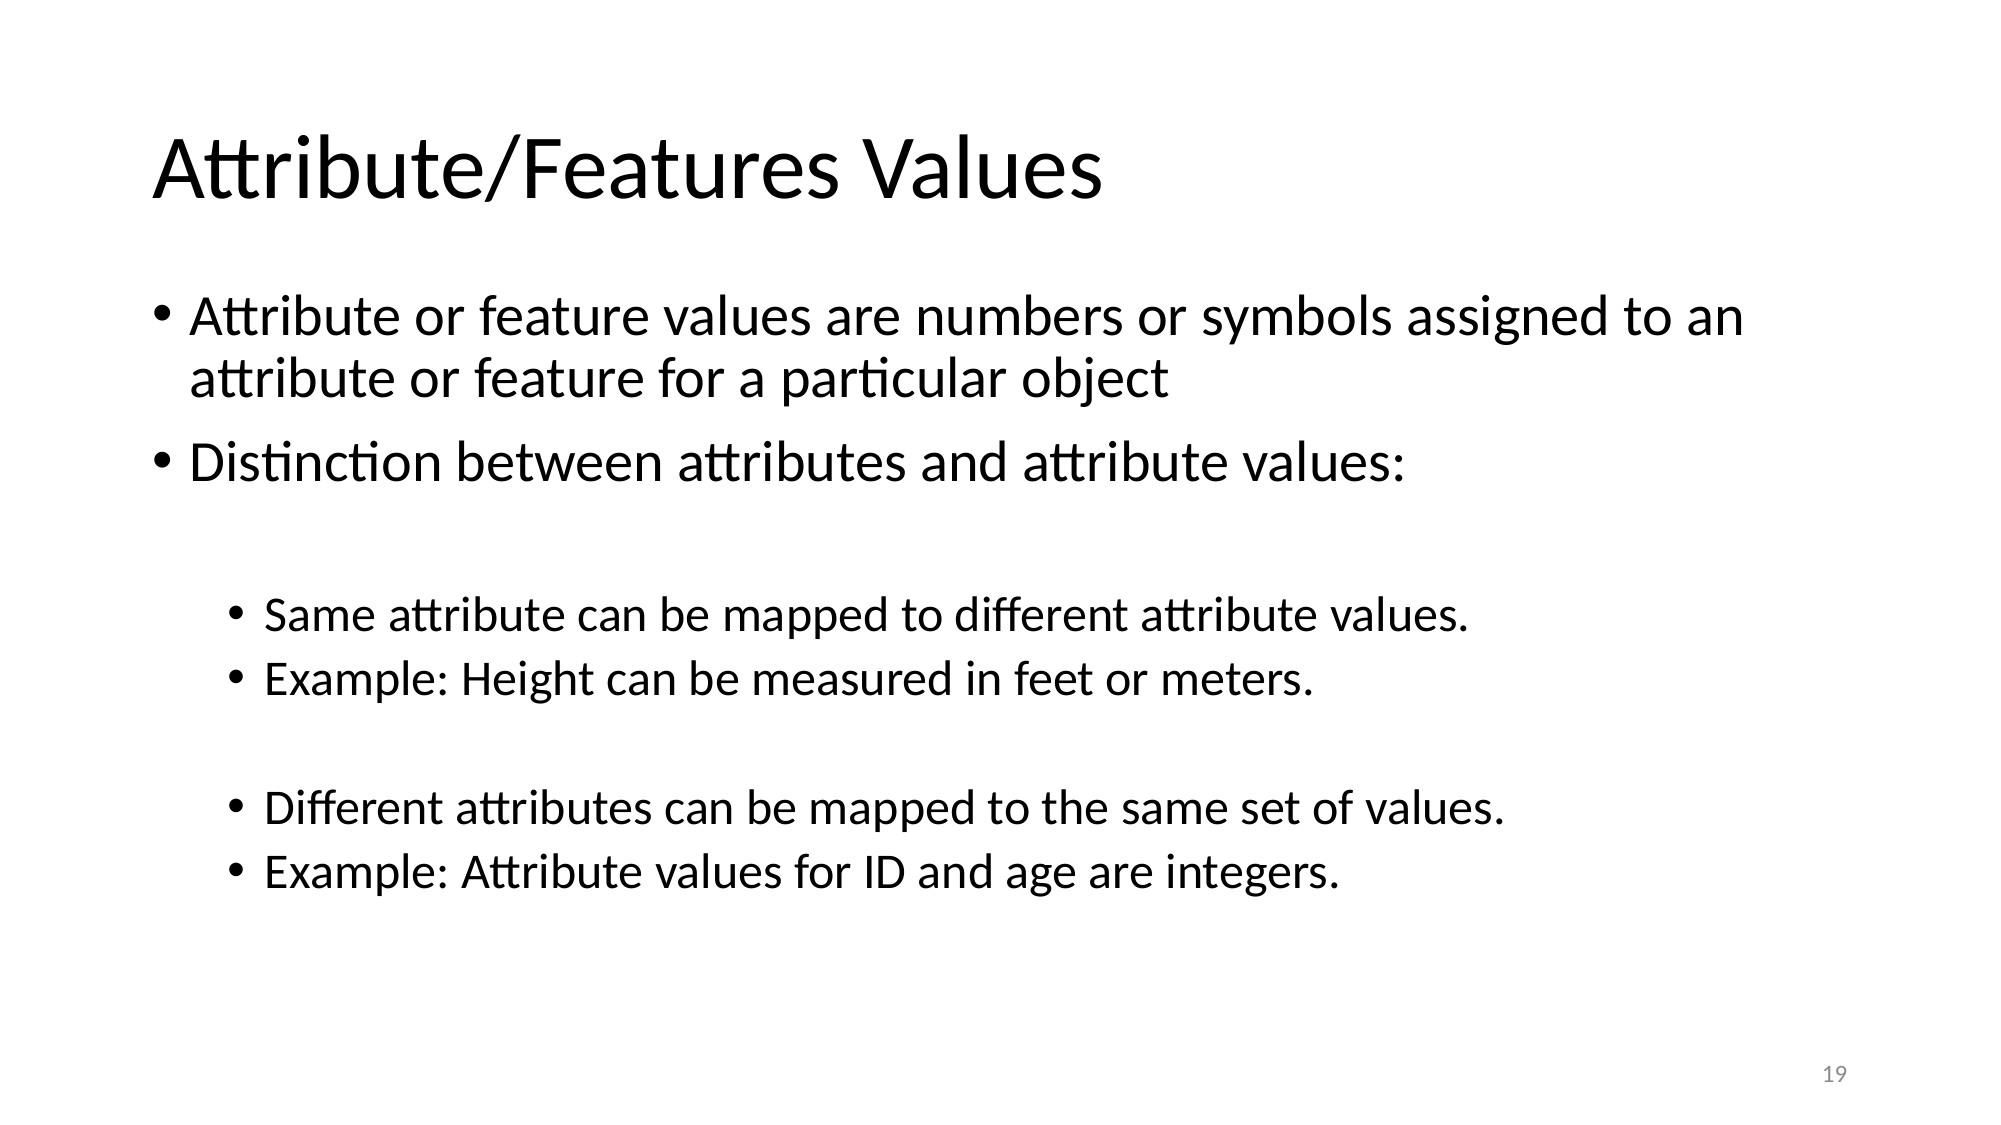

# Attribute/Features Values
Attribute or feature values are numbers or symbols assigned to an attribute or feature for a particular object
Distinction between attributes and attribute values:

Same attribute can be mapped to different attribute values.
Example: Height can be measured in feet or meters.

Different attributes can be mapped to the same set of values.
Example: Attribute values for ID and age are integers.

19